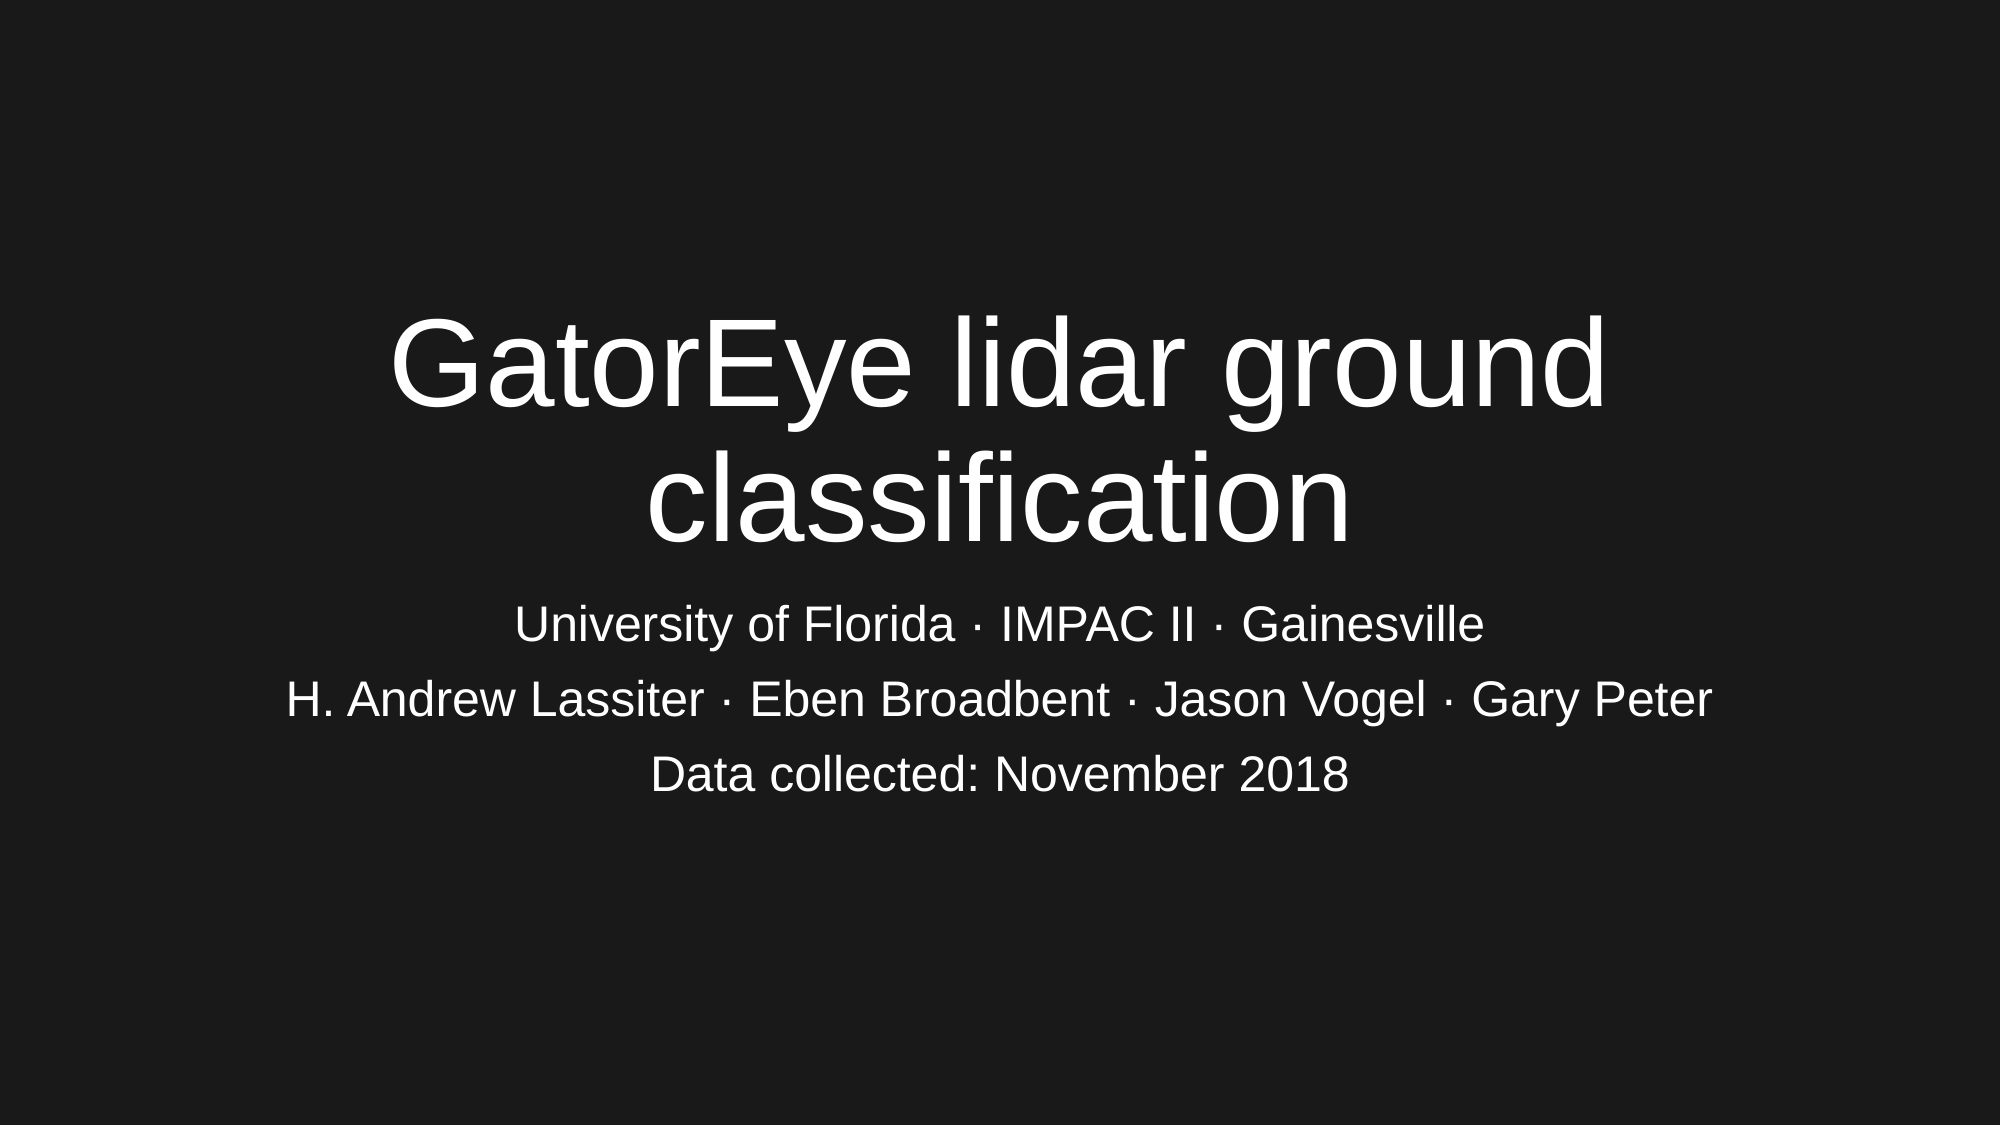

# GatorEye lidar ground classification
University of Florida · IMPAC II · Gainesville
H. Andrew Lassiter · Eben Broadbent · Jason Vogel · Gary Peter
Data collected: November 2018